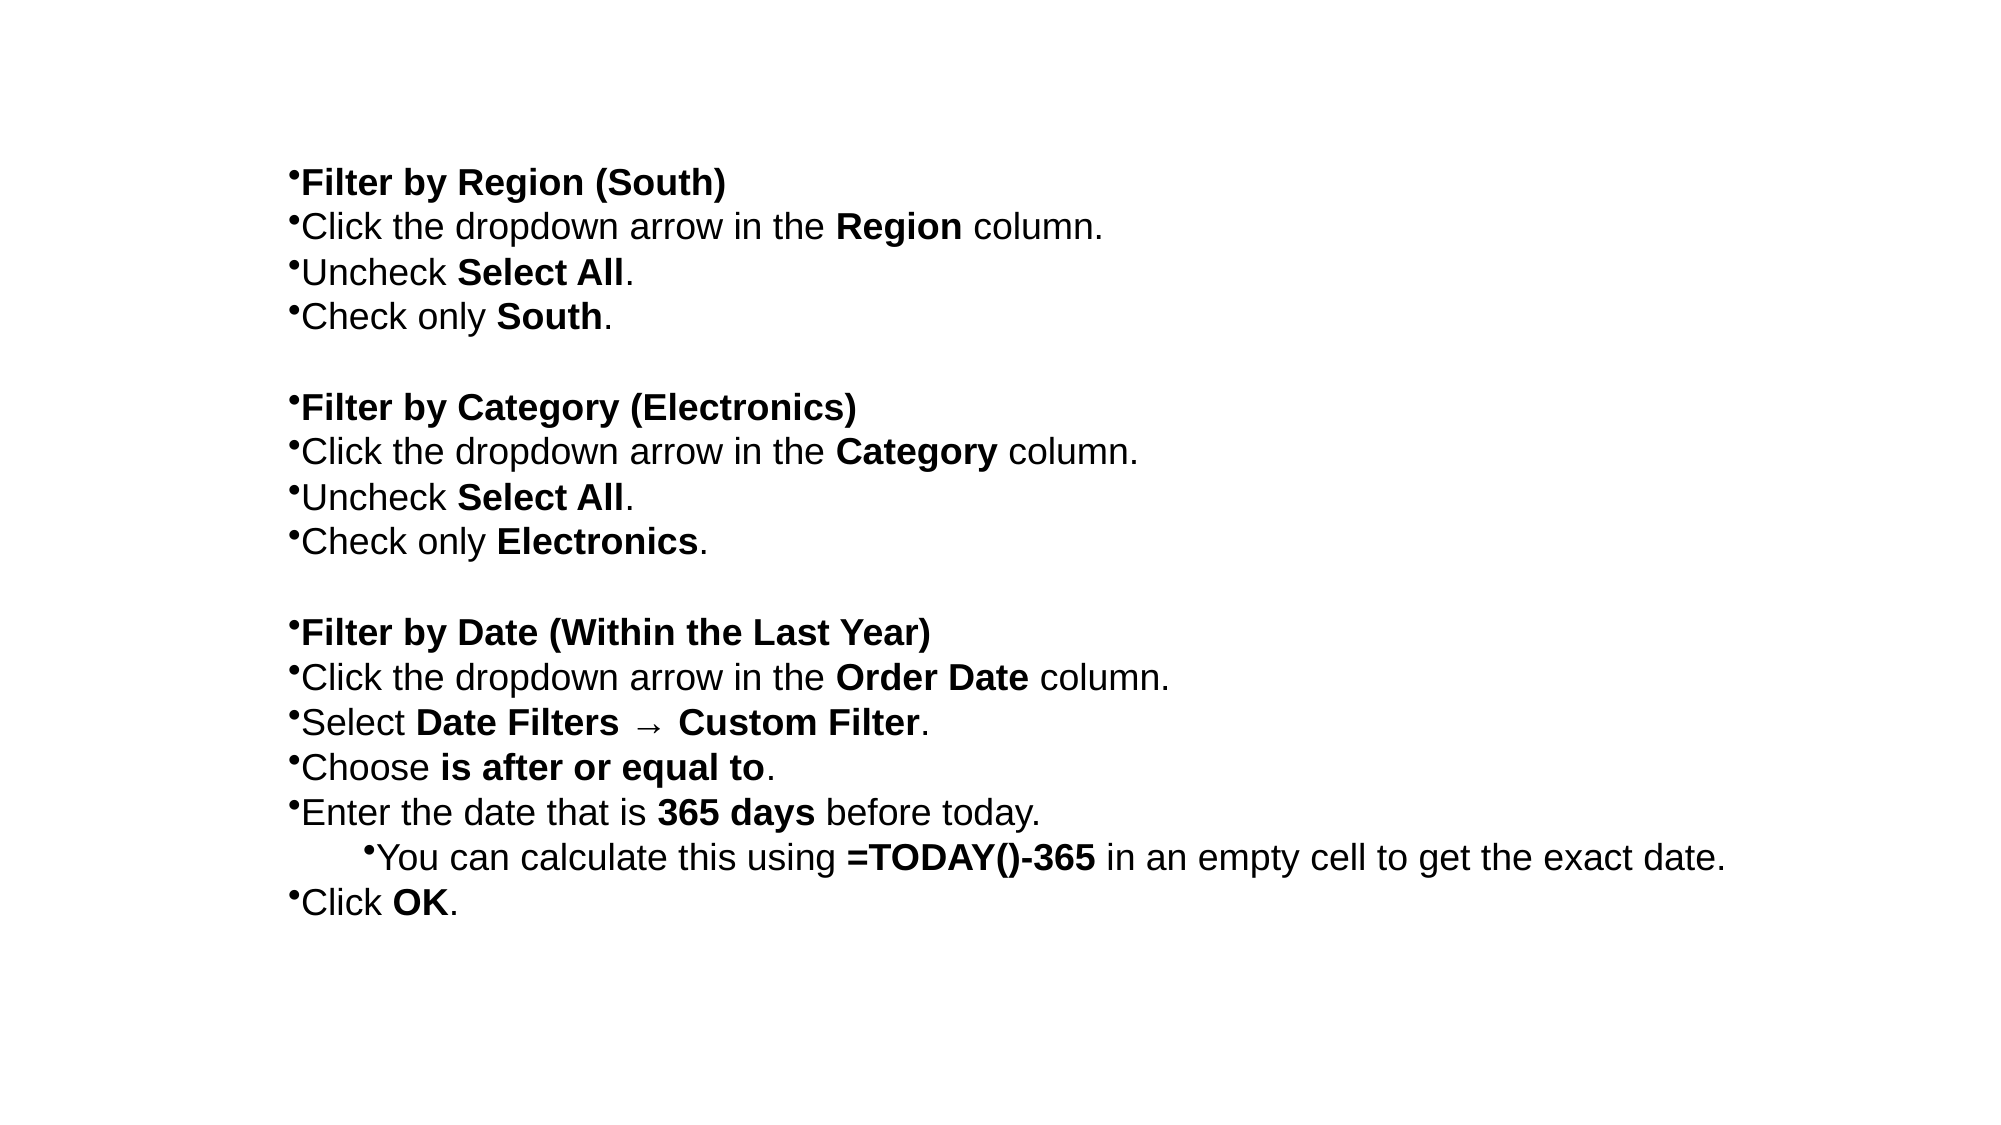

Filter by Region (South)
Click the dropdown arrow in the Region column.
Uncheck Select All.
Check only South.

Filter by Category (Electronics)
Click the dropdown arrow in the Category column.
Uncheck Select All.
Check only Electronics.

Filter by Date (Within the Last Year)
Click the dropdown arrow in the Order Date column.
Select Date Filters → Custom Filter.
Choose is after or equal to.
Enter the date that is 365 days before today.
You can calculate this using =TODAY()-365 in an empty cell to get the exact date.
Click OK.